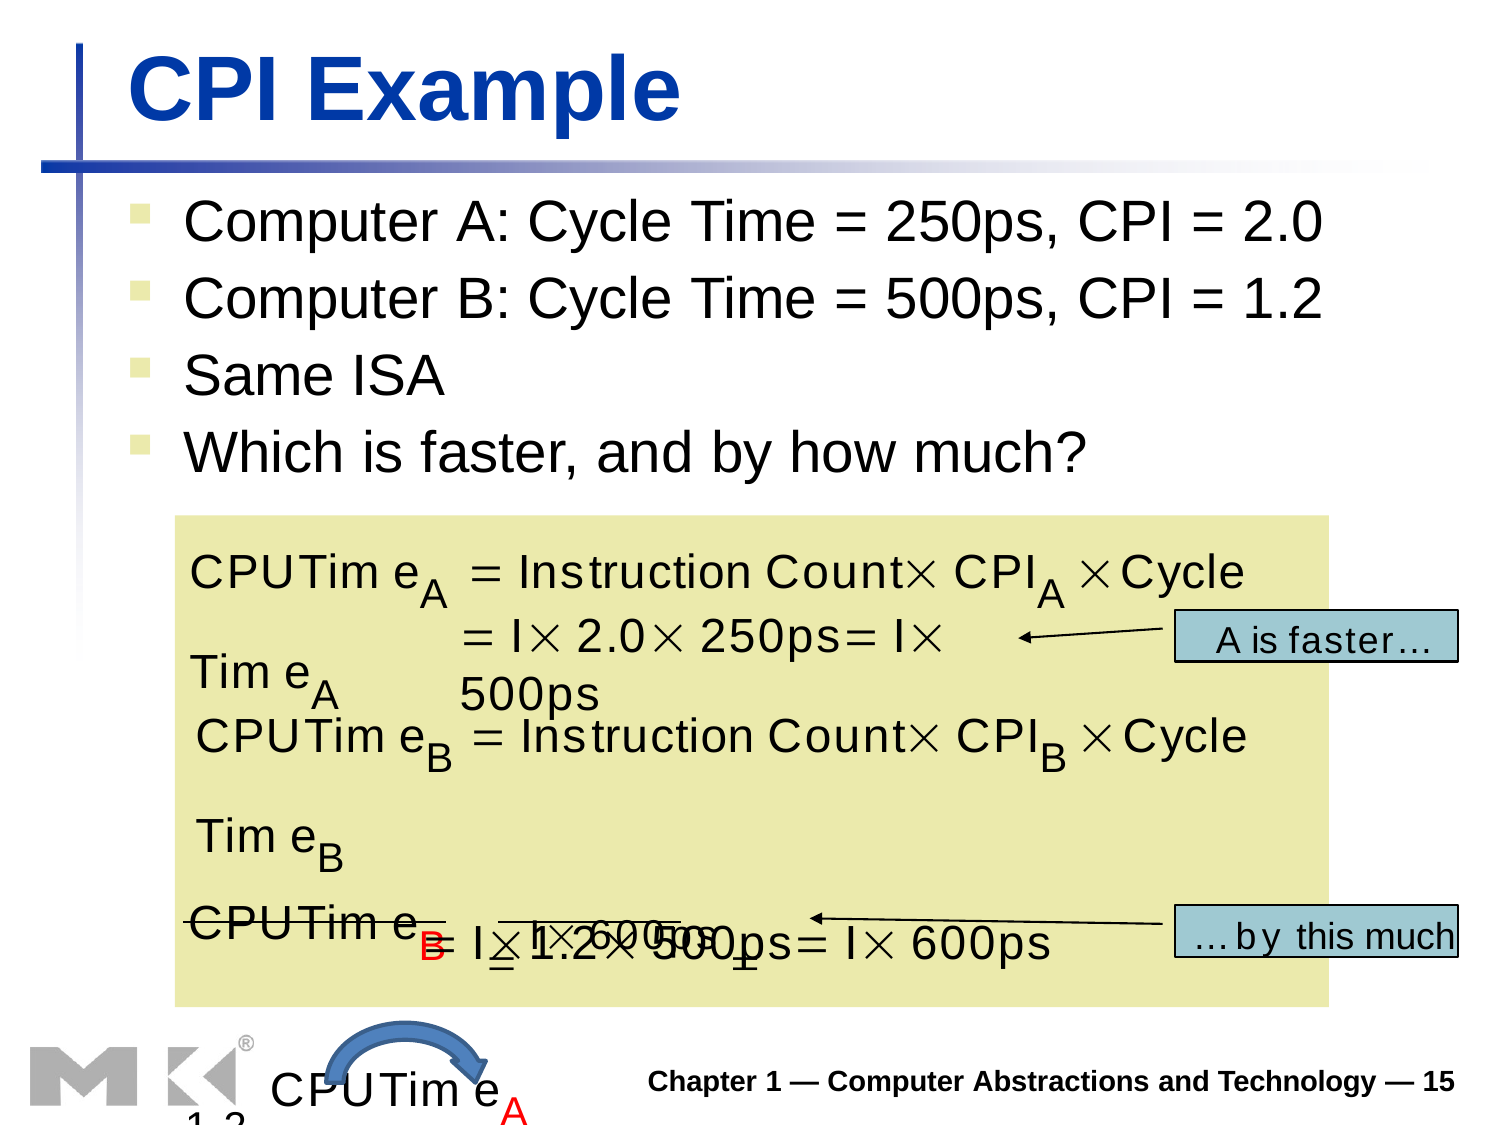

# CPI Example
Computer A: Cycle Time = 250ps, CPI = 2.0
Computer B: Cycle Time = 500ps, CPI = 1.2
Same ISA
Which is faster, and by how much?
CPUTim eA = Instruction Count× CPIA ×Cycle Tim eA

= I× 2.0× 250ps= I× 500ps
A is faster…

CPUTim eB = Instruction Count× CPIB ×Cycle Tim eB
= I×1.2× 500ps= I× 600ps
CPUTim eB	= I× 600ps = 1.2  CPUTim eA		I× 500ps
…by this much

Chapter 1 — Computer Abstractions and Technology — 15